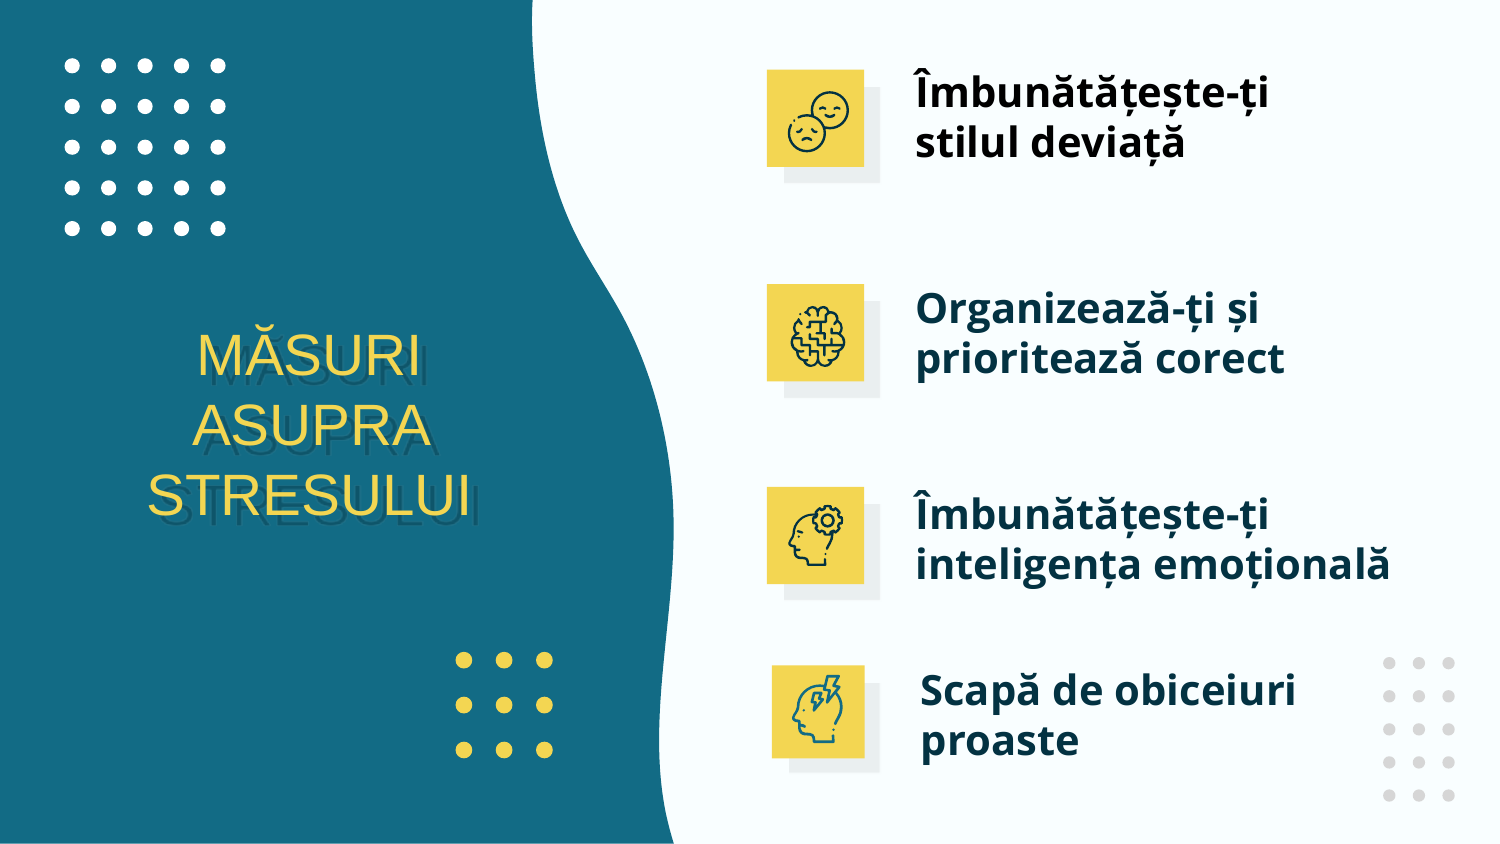

Îmbunătățește-ți stilul deviață

Organizează-ți și prioritează corect

# MĂSURI ASUPRA STRESULUI

Îmbunătățește-ți inteligența emoțională

Scapă de obiceiuri proaste